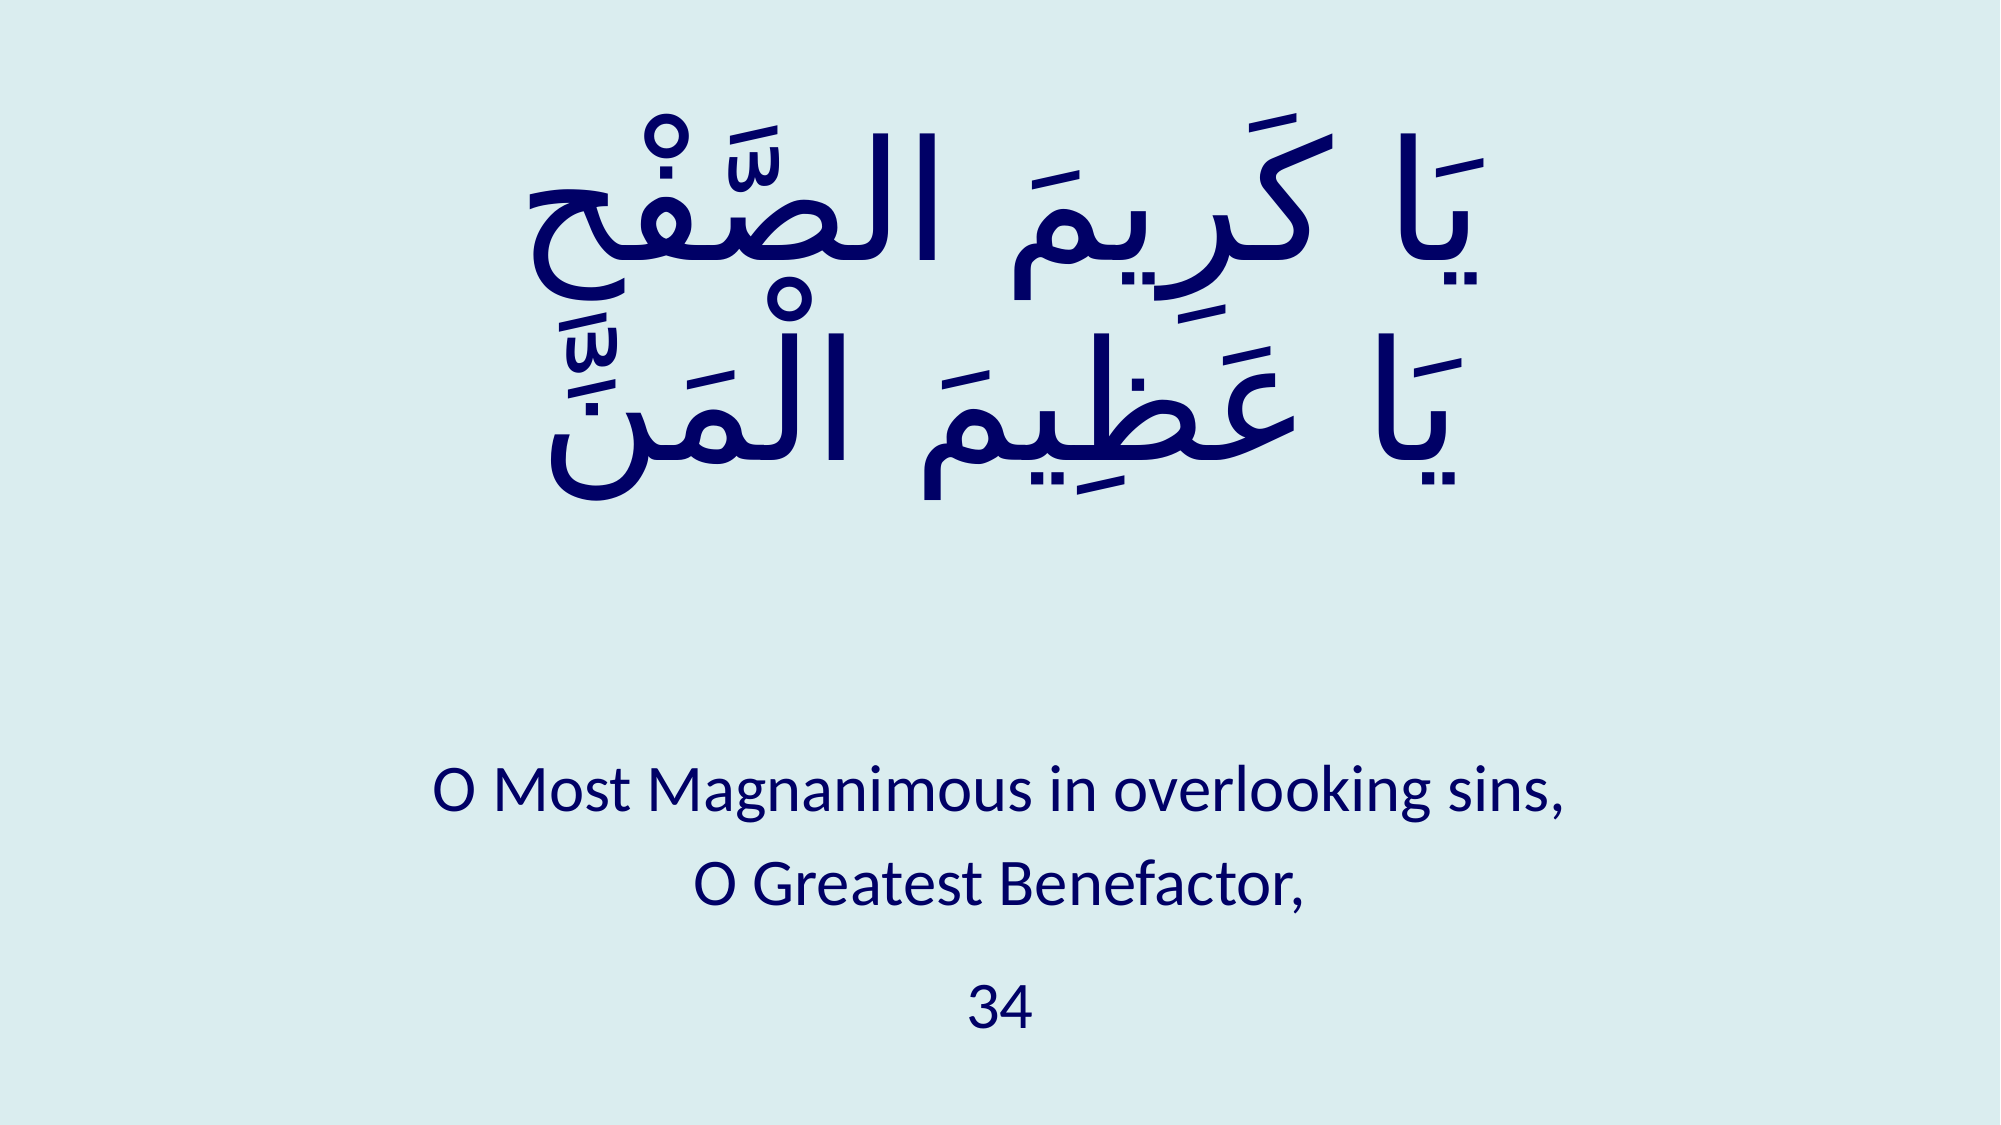

# يَا كَرِيمَ الصَّفْحِ يَا عَظِيمَ الْمَنِّ
O Most Magnanimous in overlooking sins,
O Greatest Benefactor,
34